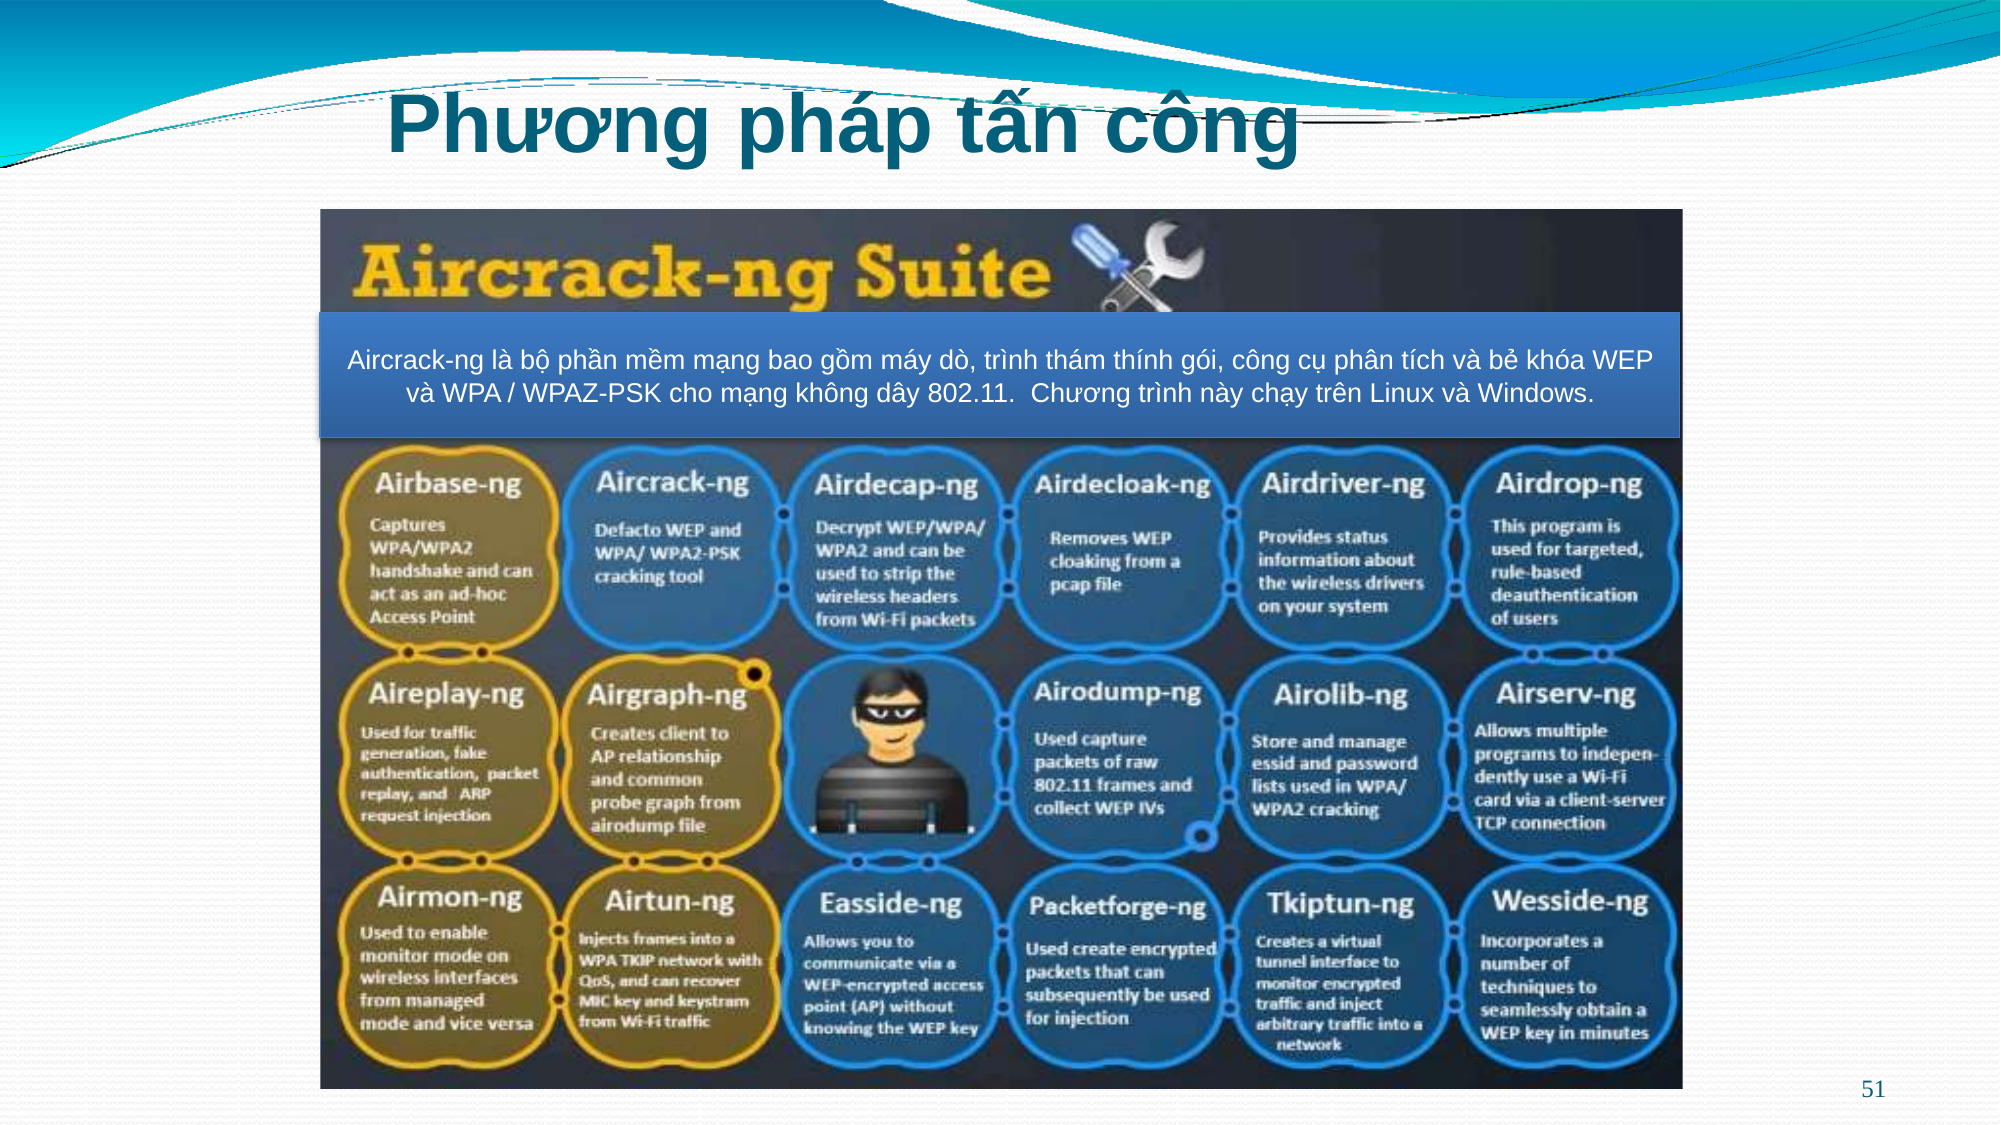

# Phương pháp tấn công

Aircrack-ng là bộ phần mềm mạng bao gồm máy dò, trình thám thính gói, công cụ phân tích và bẻ khóa WEP và WPA / WPAZ-PSK cho mạng không dây 802.11.  Chương trình này chạy trên Linux và Windows.
51